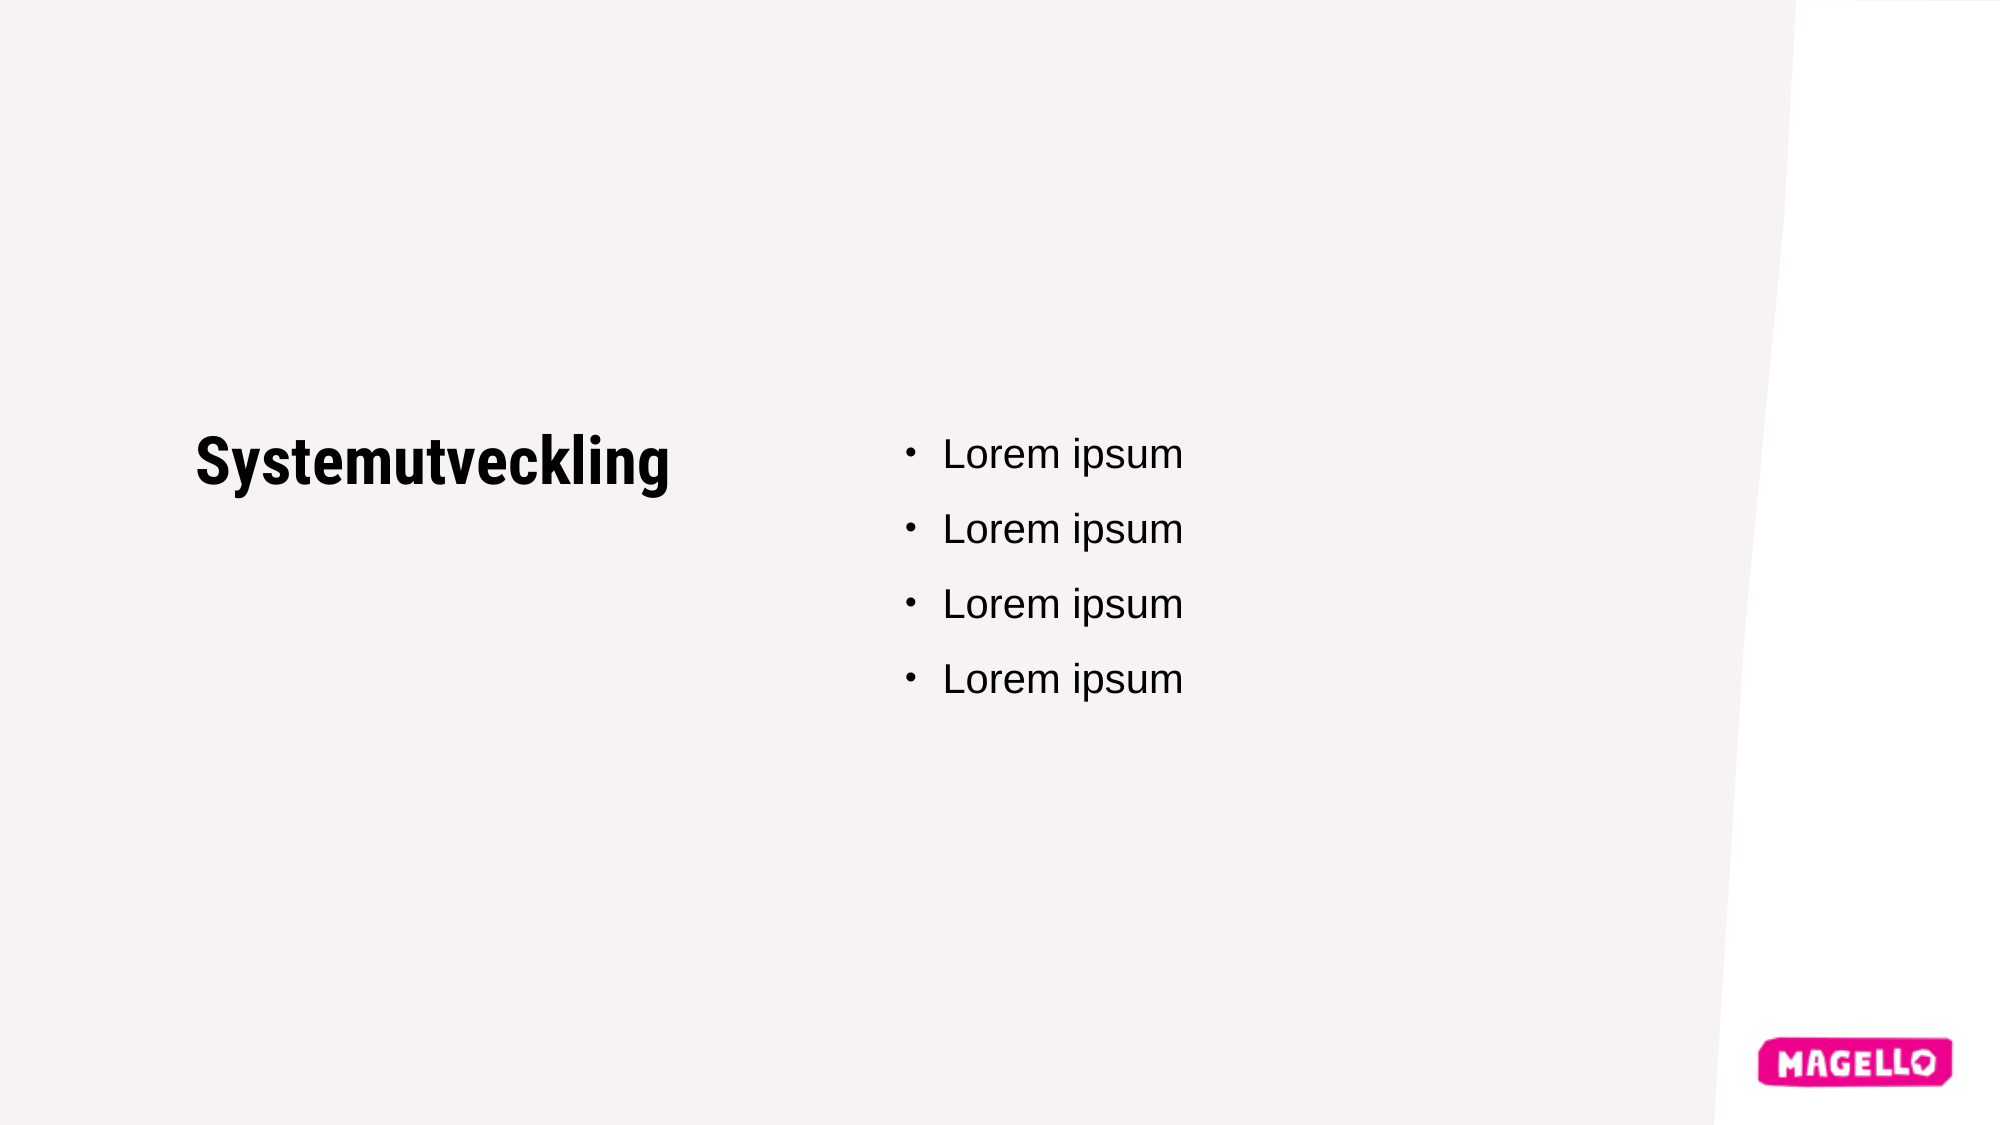

# Systemutveckling
Lorem ipsum
Lorem ipsum
Lorem ipsum
Lorem ipsum